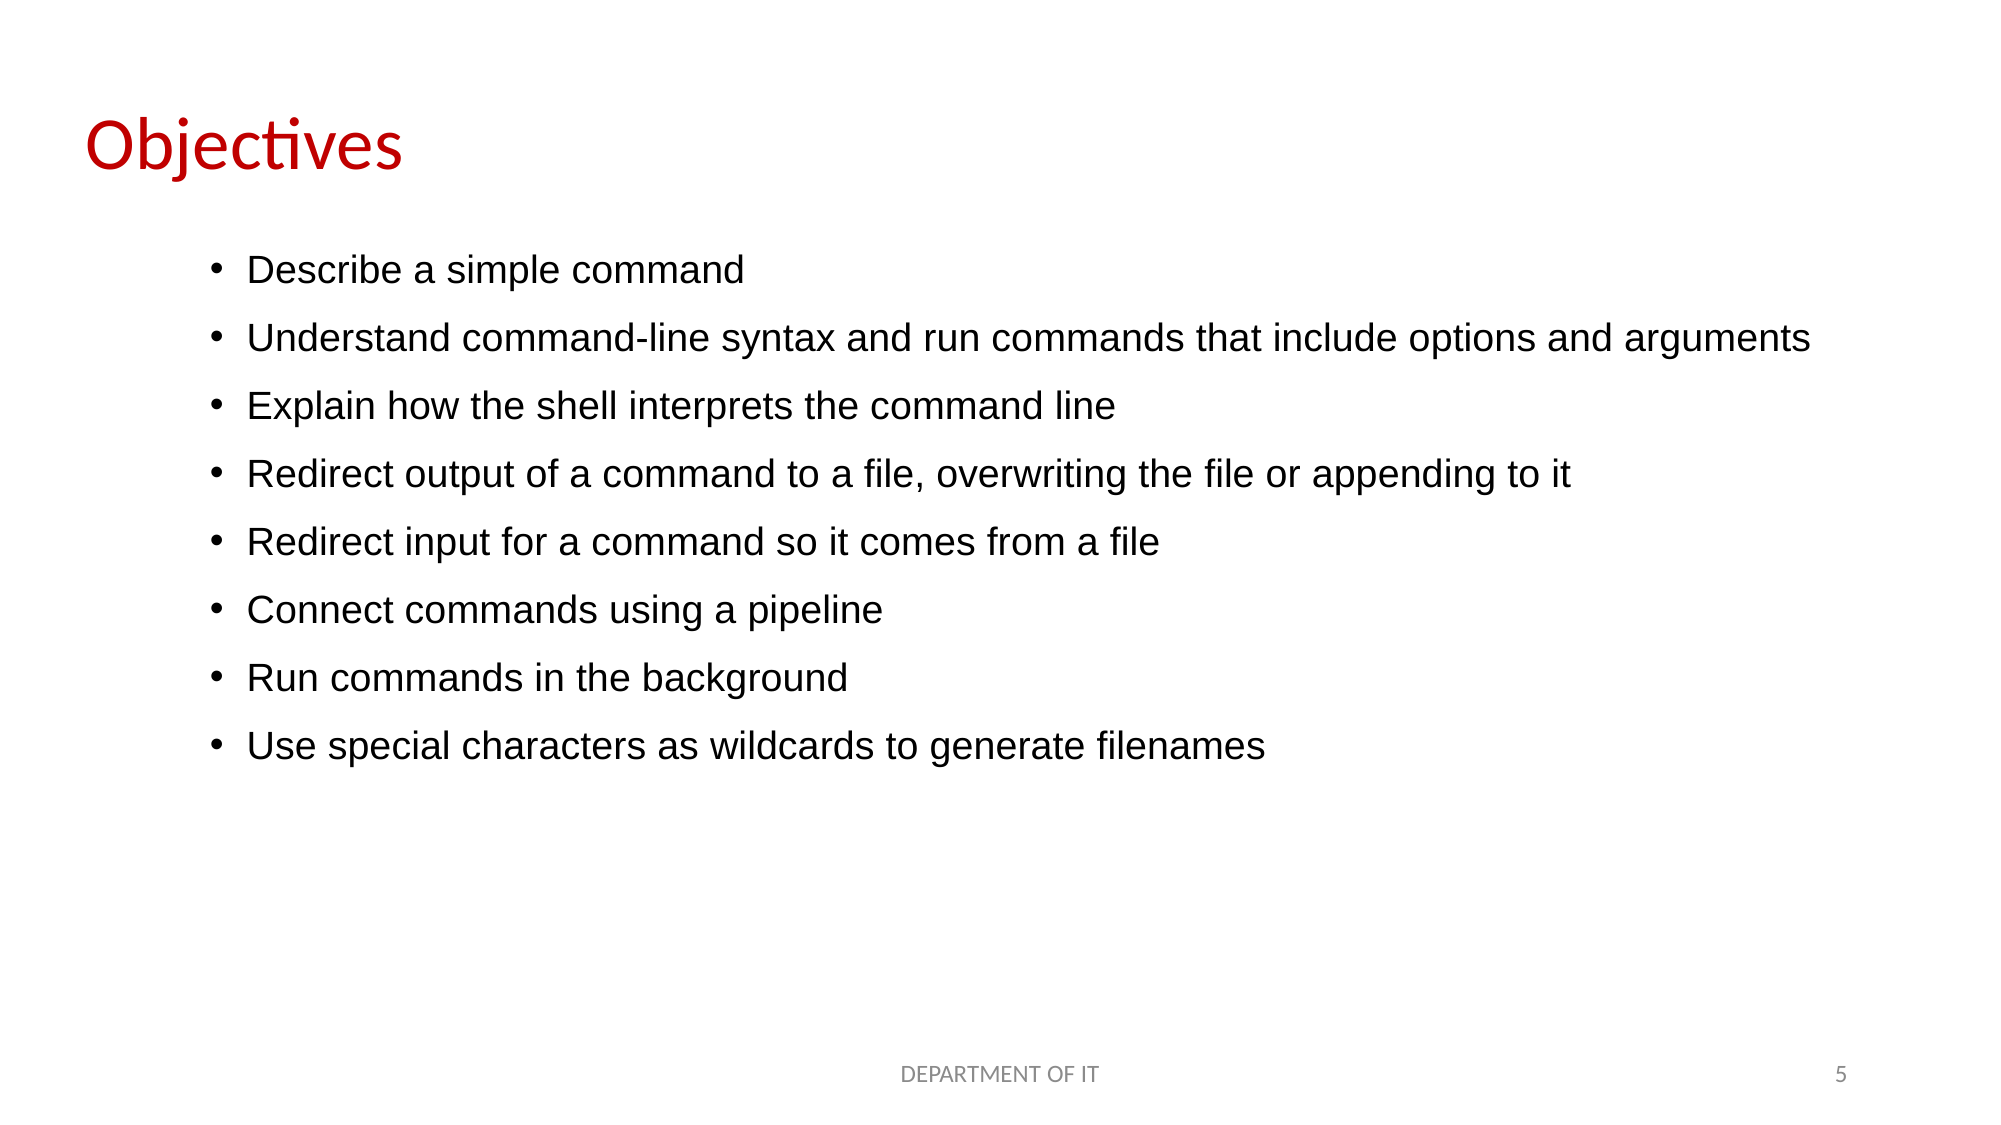

# Objectives
Describe a simple command
Understand command-line syntax and run commands that include options and arguments
Explain how the shell interprets the command line
Redirect output of a command to a file, overwriting the file or appending to it
Redirect input for a command so it comes from a file
Connect commands using a pipeline
Run commands in the background
Use special characters as wildcards to generate filenames

DEPARTMENT OF IT
5